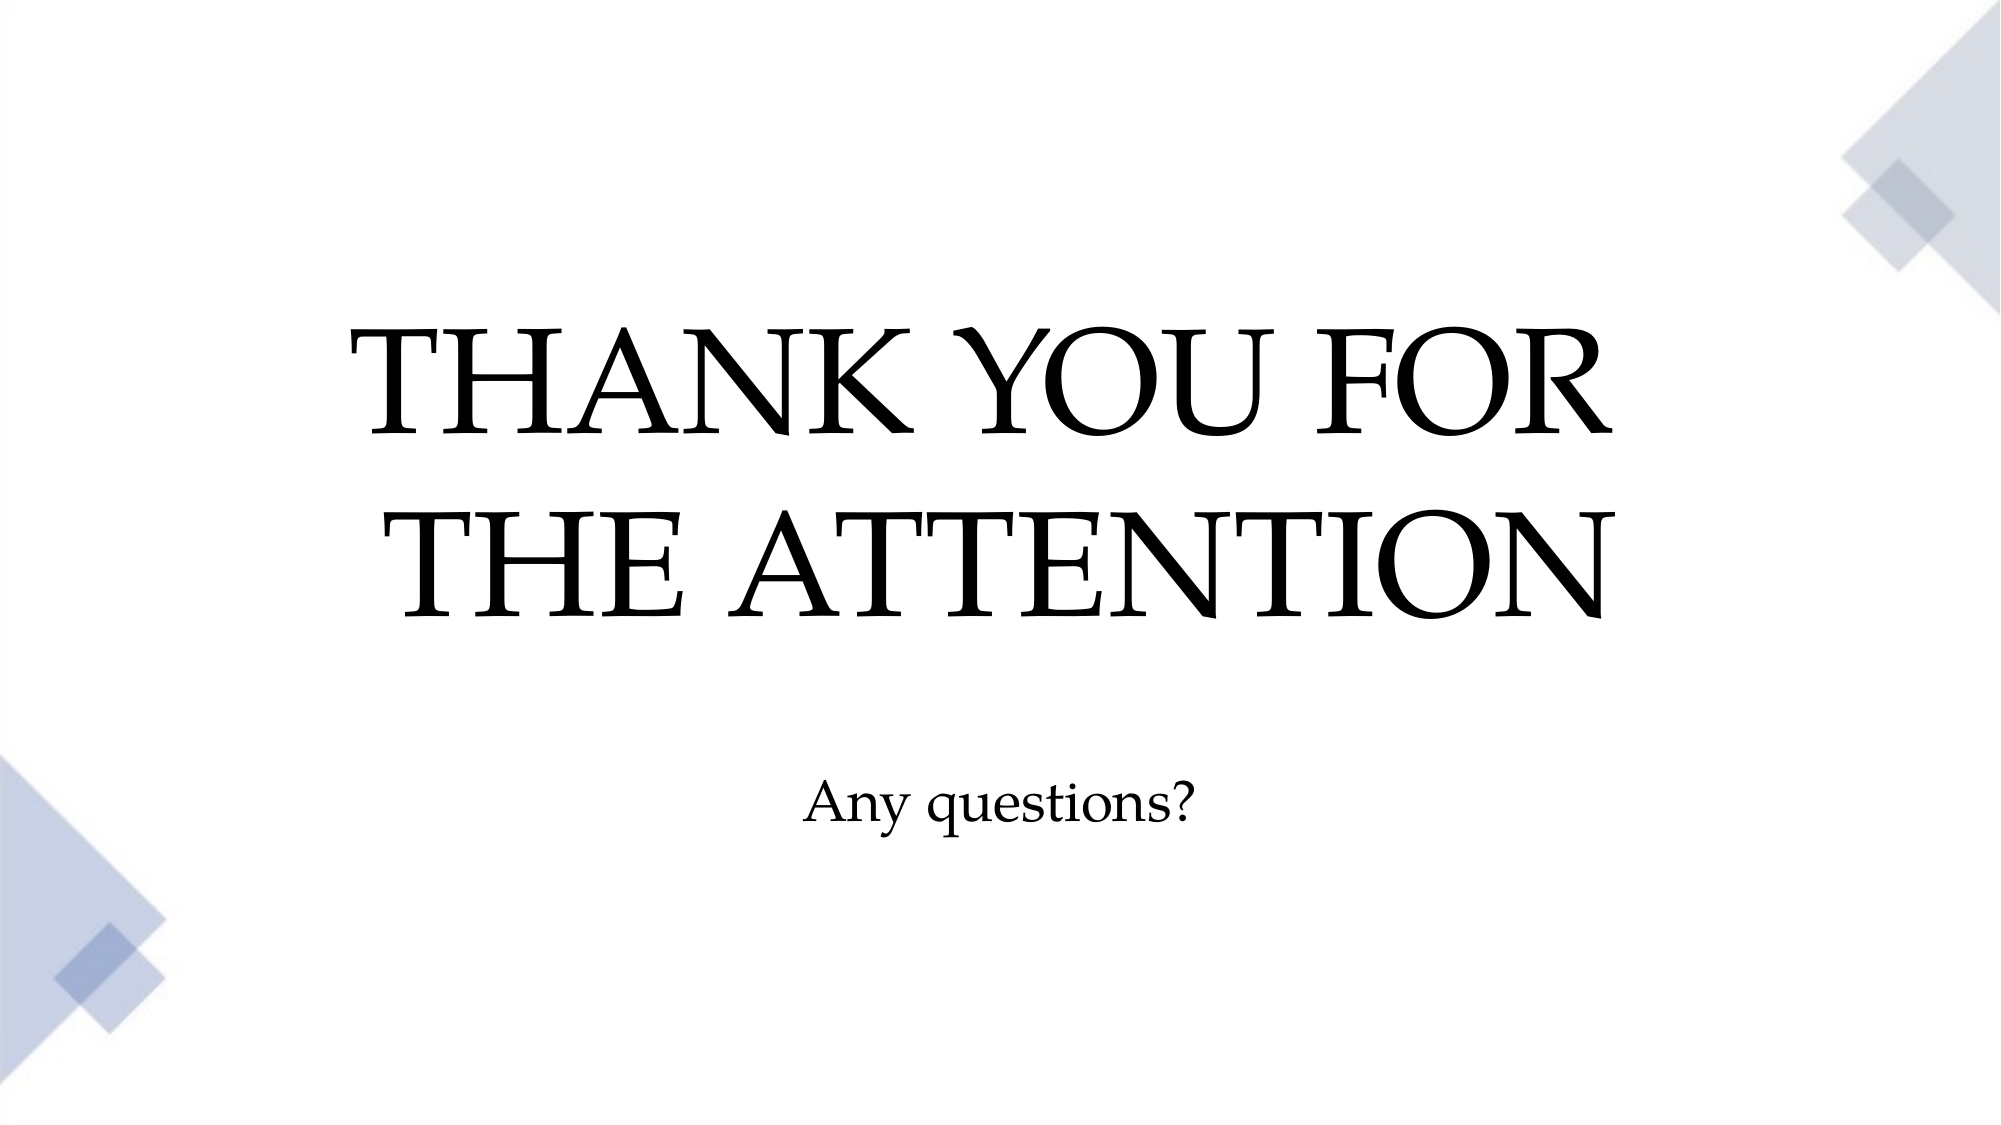

THANK YOU FOR
THE ATTENTION

Any questions?